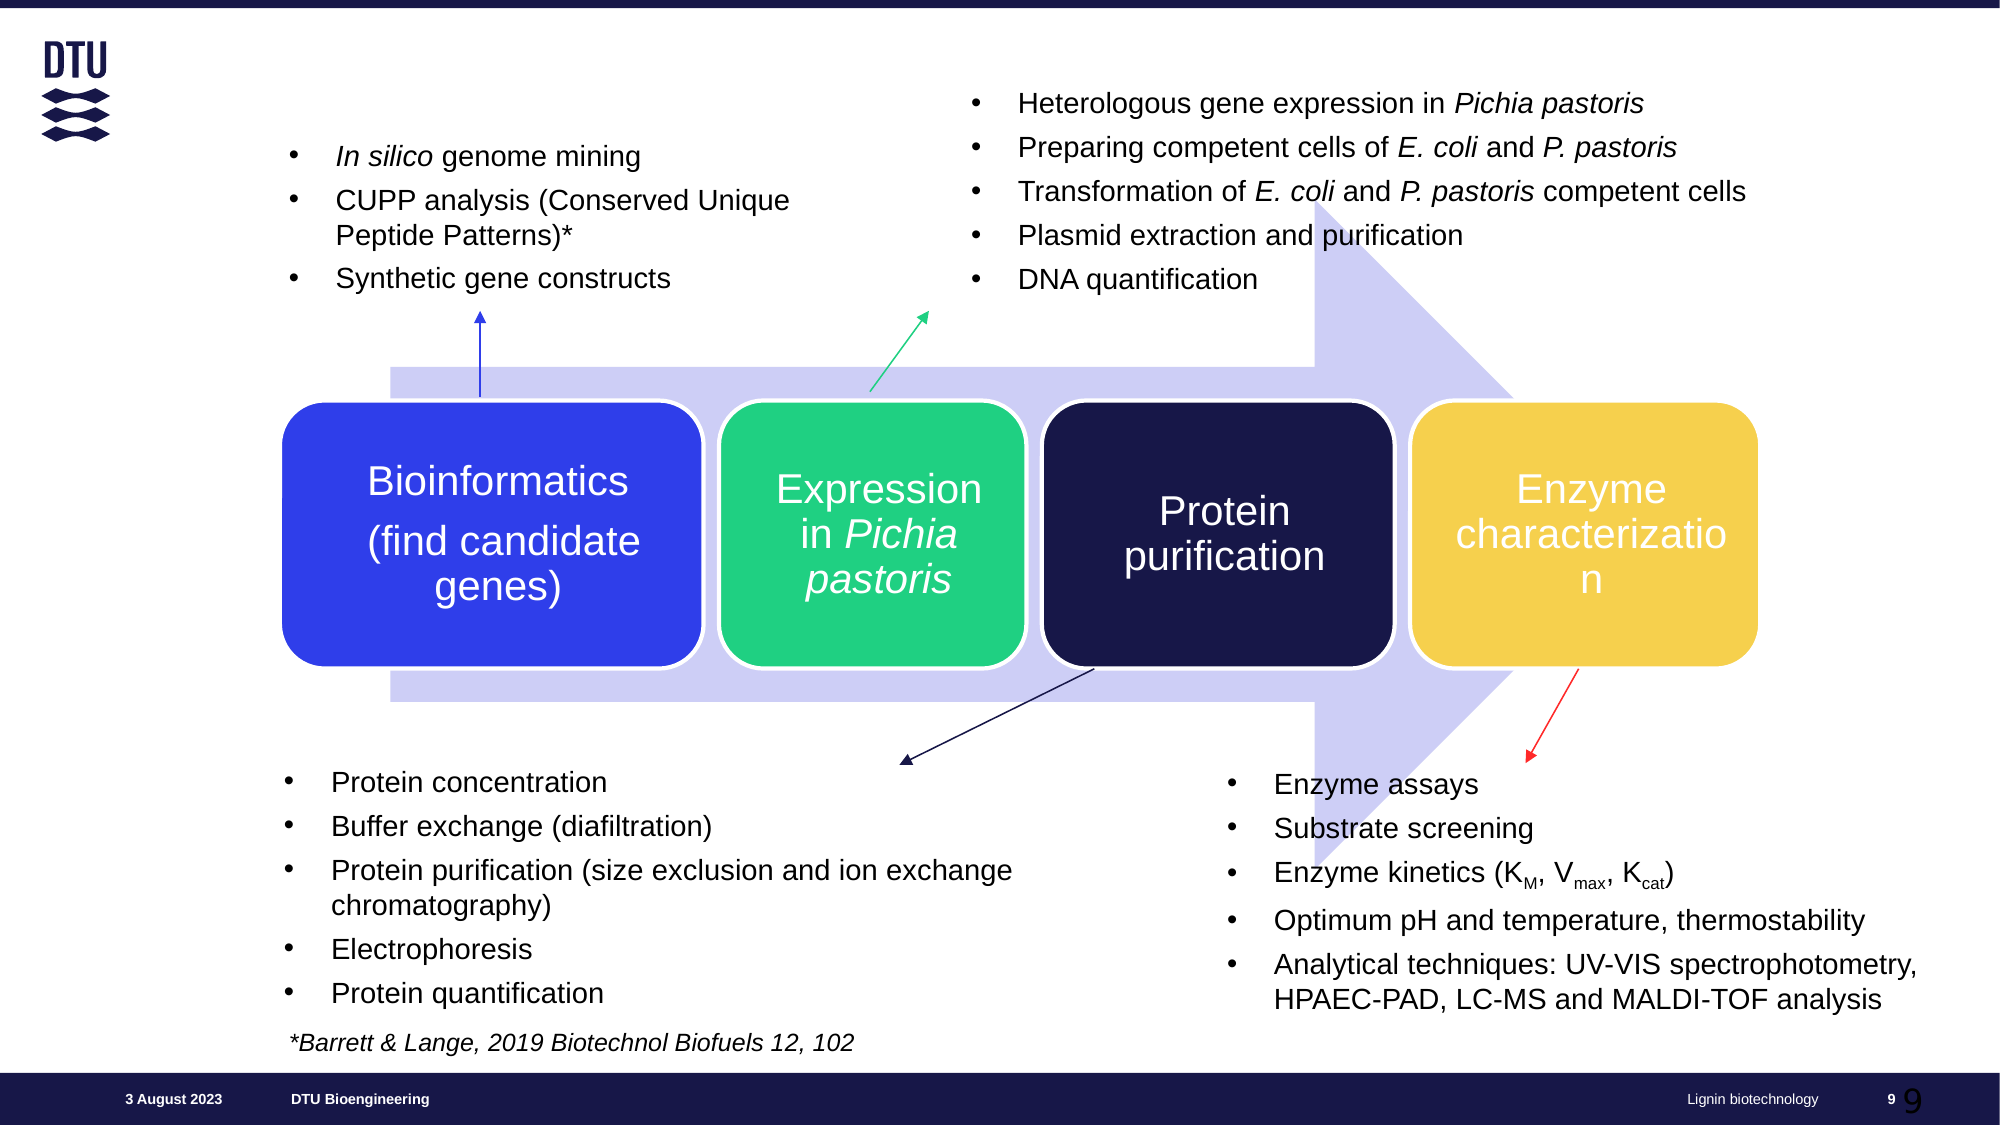

Heterologous gene expression in Pichia pastoris
Preparing competent cells of E. coli and P. pastoris
Transformation of E. coli and P. pastoris competent cells
Plasmid extraction and purification
DNA quantification
In silico genome mining
CUPP analysis (Conserved Unique Peptide Patterns)*
Synthetic gene constructs
Bioinformatics
 (find candidate genes)
Expression in Pichia pastoris
Protein purification
Enzyme characterization
Protein concentration
Buffer exchange (diafiltration)
Protein purification (size exclusion and ion exchange chromatography)
Electrophoresis
Protein quantification
Enzyme assays
Substrate screening
Enzyme kinetics (KM, Vmax, Kcat)
Optimum pH and temperature, thermostability
Analytical techniques: UV-VIS spectrophotometry, HPAEC-PAD, LC-MS and MALDI-TOF analysis
*Barrett & Lange, 2019 Biotechnol Biofuels 12, 102
9
9